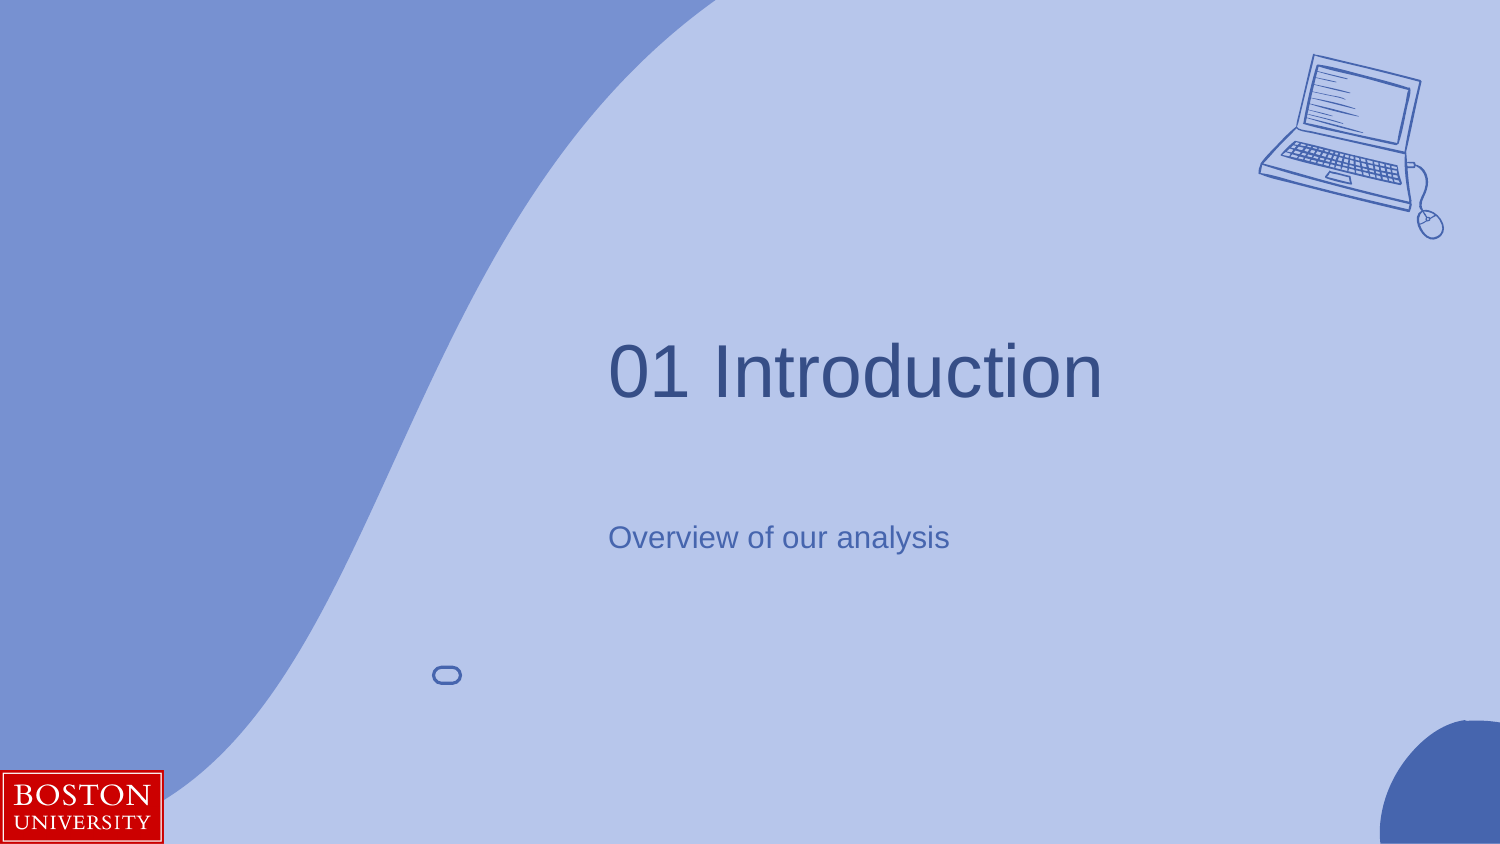

# 01 Introduction
Overview of our analysis